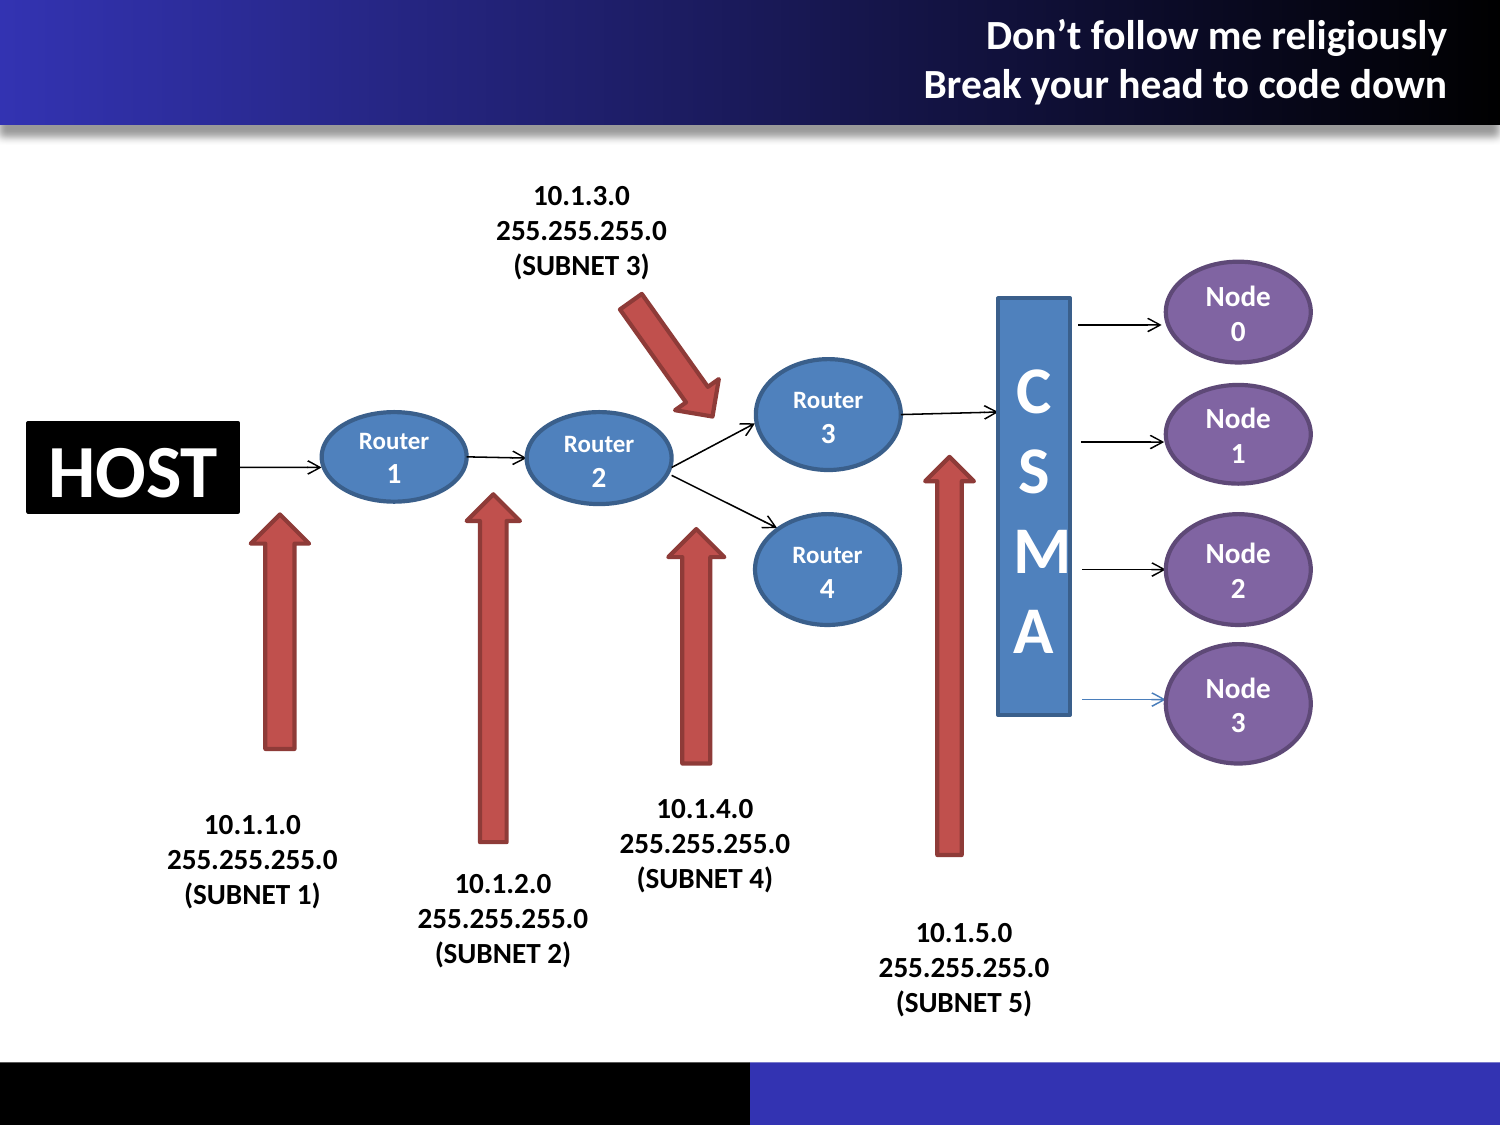

# Don’t follow me religiously Break your head to code down
10.1.3.0
255.255.255.0
(SUBNET 3)
Node 0
C
S
M
A

Router 3
Node 1
Router 1
Router 2
HOST
Router 4
Node 2

Node 3
10.1.4.0
255.255.255.0
(SUBNET 4)
10.1.1.0
255.255.255.0
(SUBNET 1)
10.1.2.0
255.255.255.0
(SUBNET 2)
10.1.5.0
255.255.255.0
(SUBNET 5)